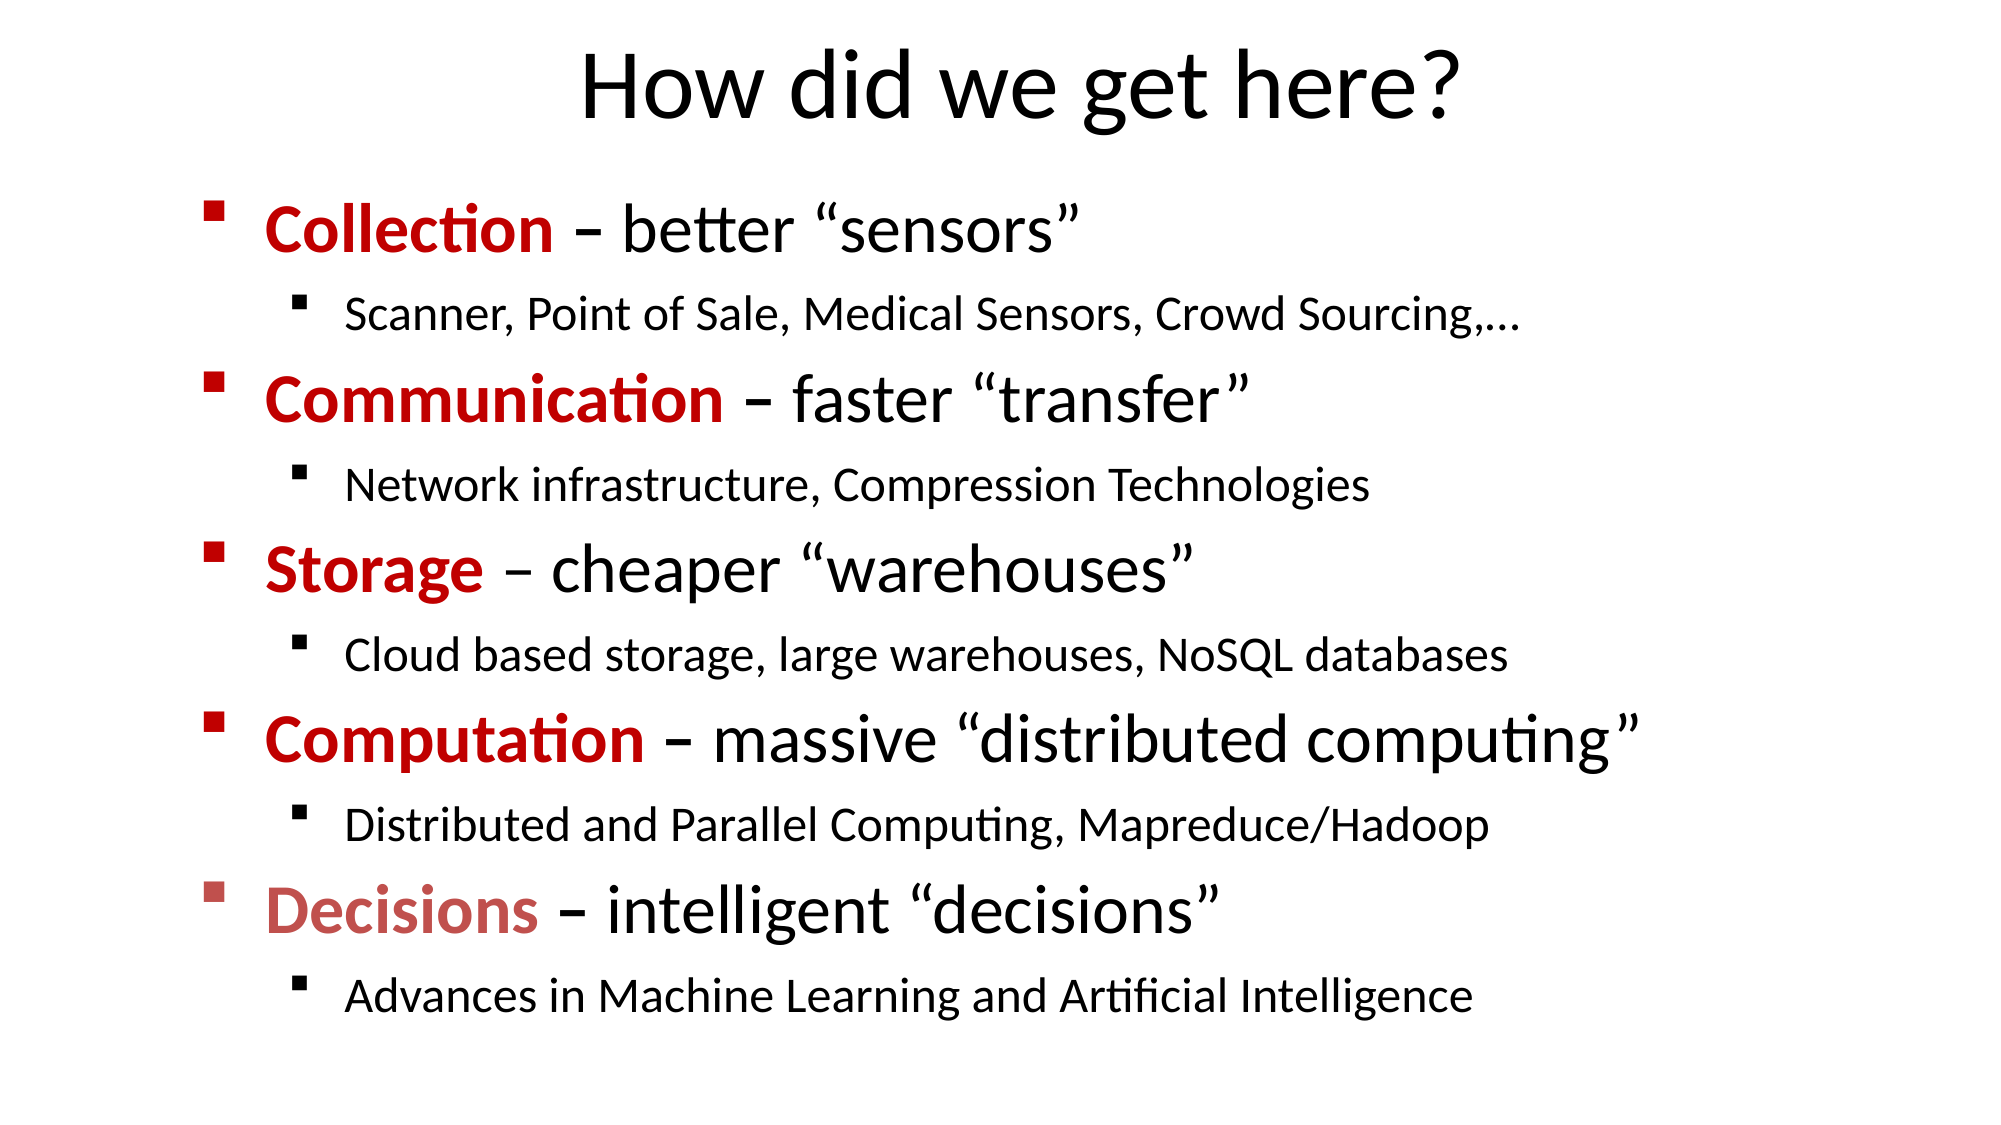

# How did we get here?
Collection – better “sensors”
Scanner, Point of Sale, Medical Sensors, Crowd Sourcing,…
Communication – faster “transfer”
Network infrastructure, Compression Technologies
Storage – cheaper “warehouses”
Cloud based storage, large warehouses, NoSQL databases
Computation – massive “distributed computing”
Distributed and Parallel Computing, Mapreduce/Hadoop
Decisions – intelligent “decisions”
Advances in Machine Learning and Artificial Intelligence